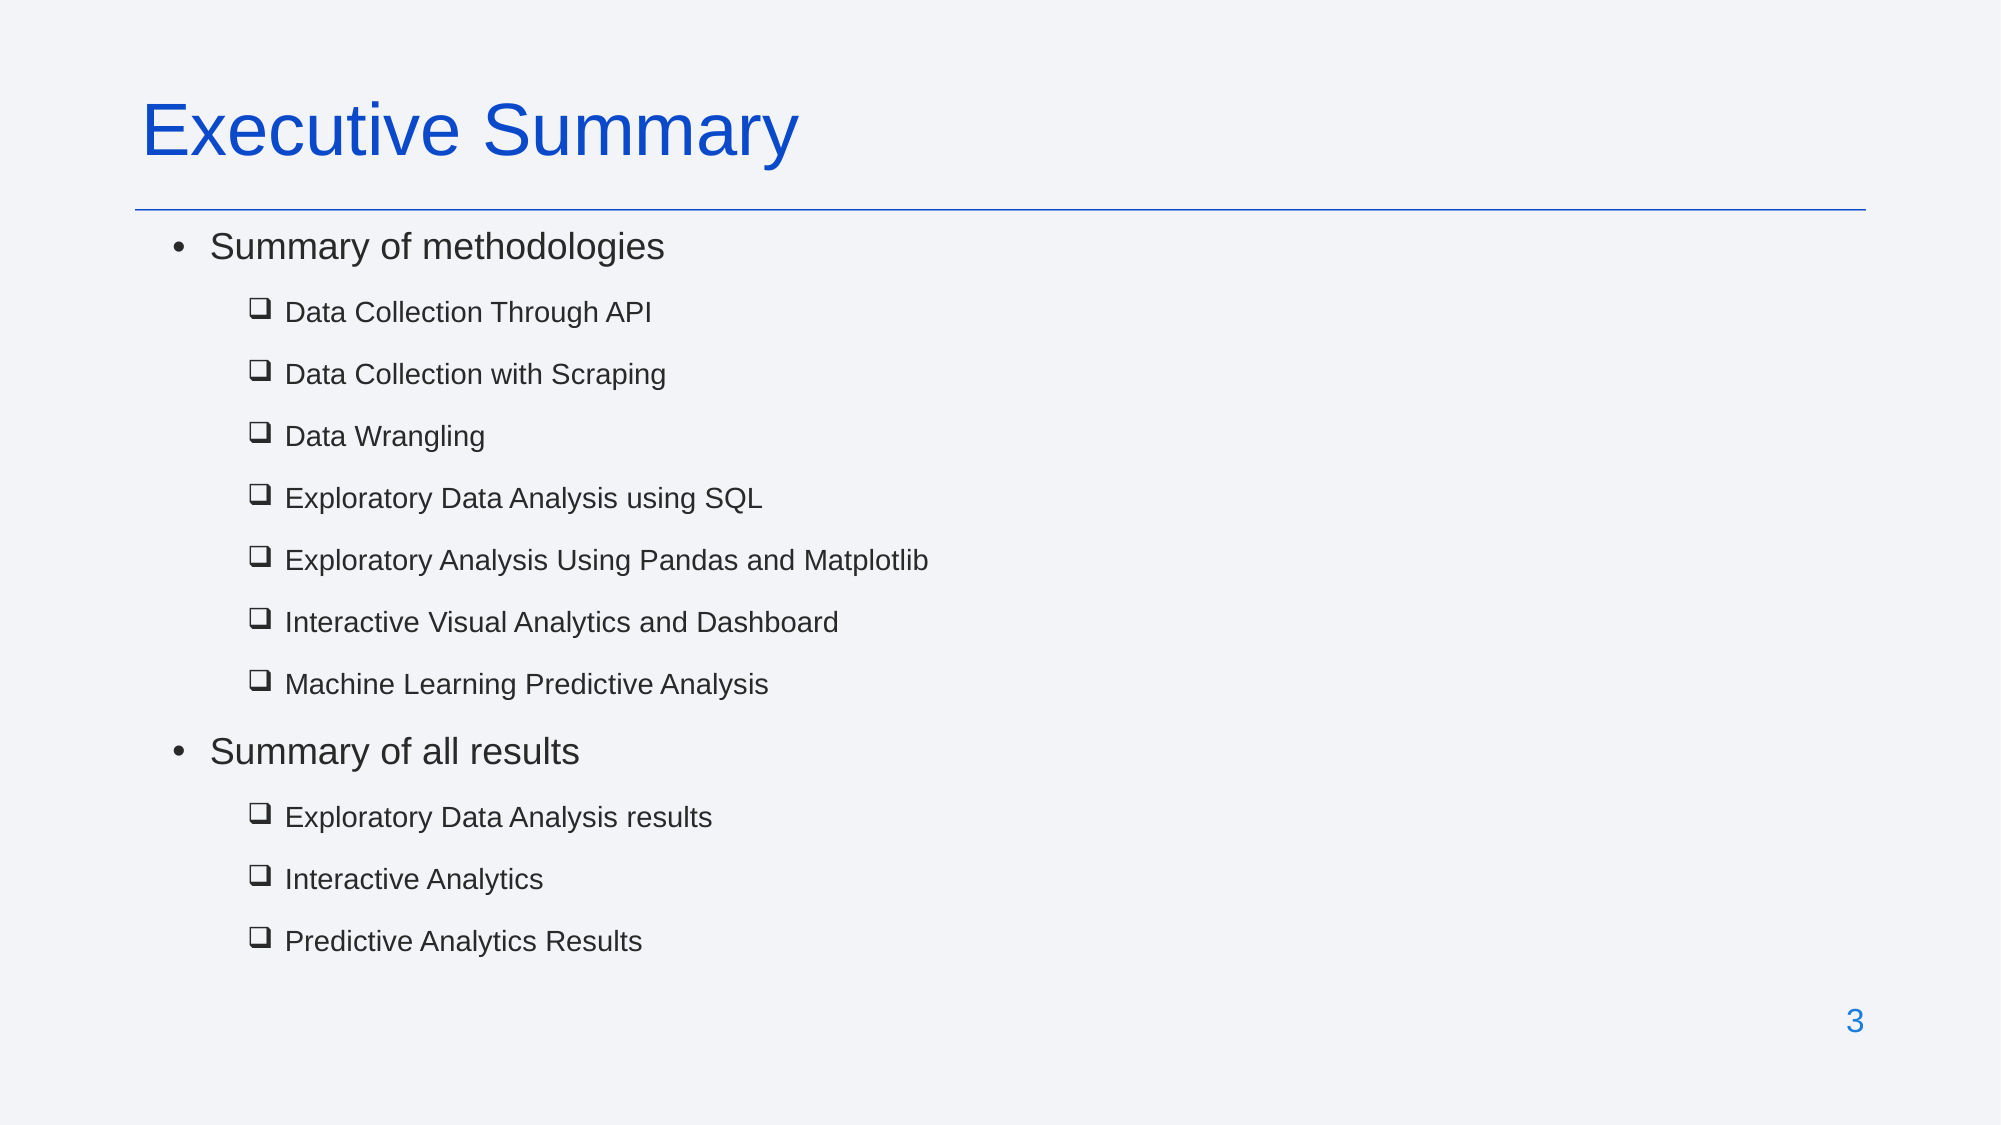

Executive Summary
Summary of methodologies
Data Collection Through API
Data Collection with Scraping
Data Wrangling
Exploratory Data Analysis using SQL
Exploratory Analysis Using Pandas and Matplotlib
Interactive Visual Analytics and Dashboard
Machine Learning Predictive Analysis
Summary of all results
Exploratory Data Analysis results
Interactive Analytics
Predictive Analytics Results

3